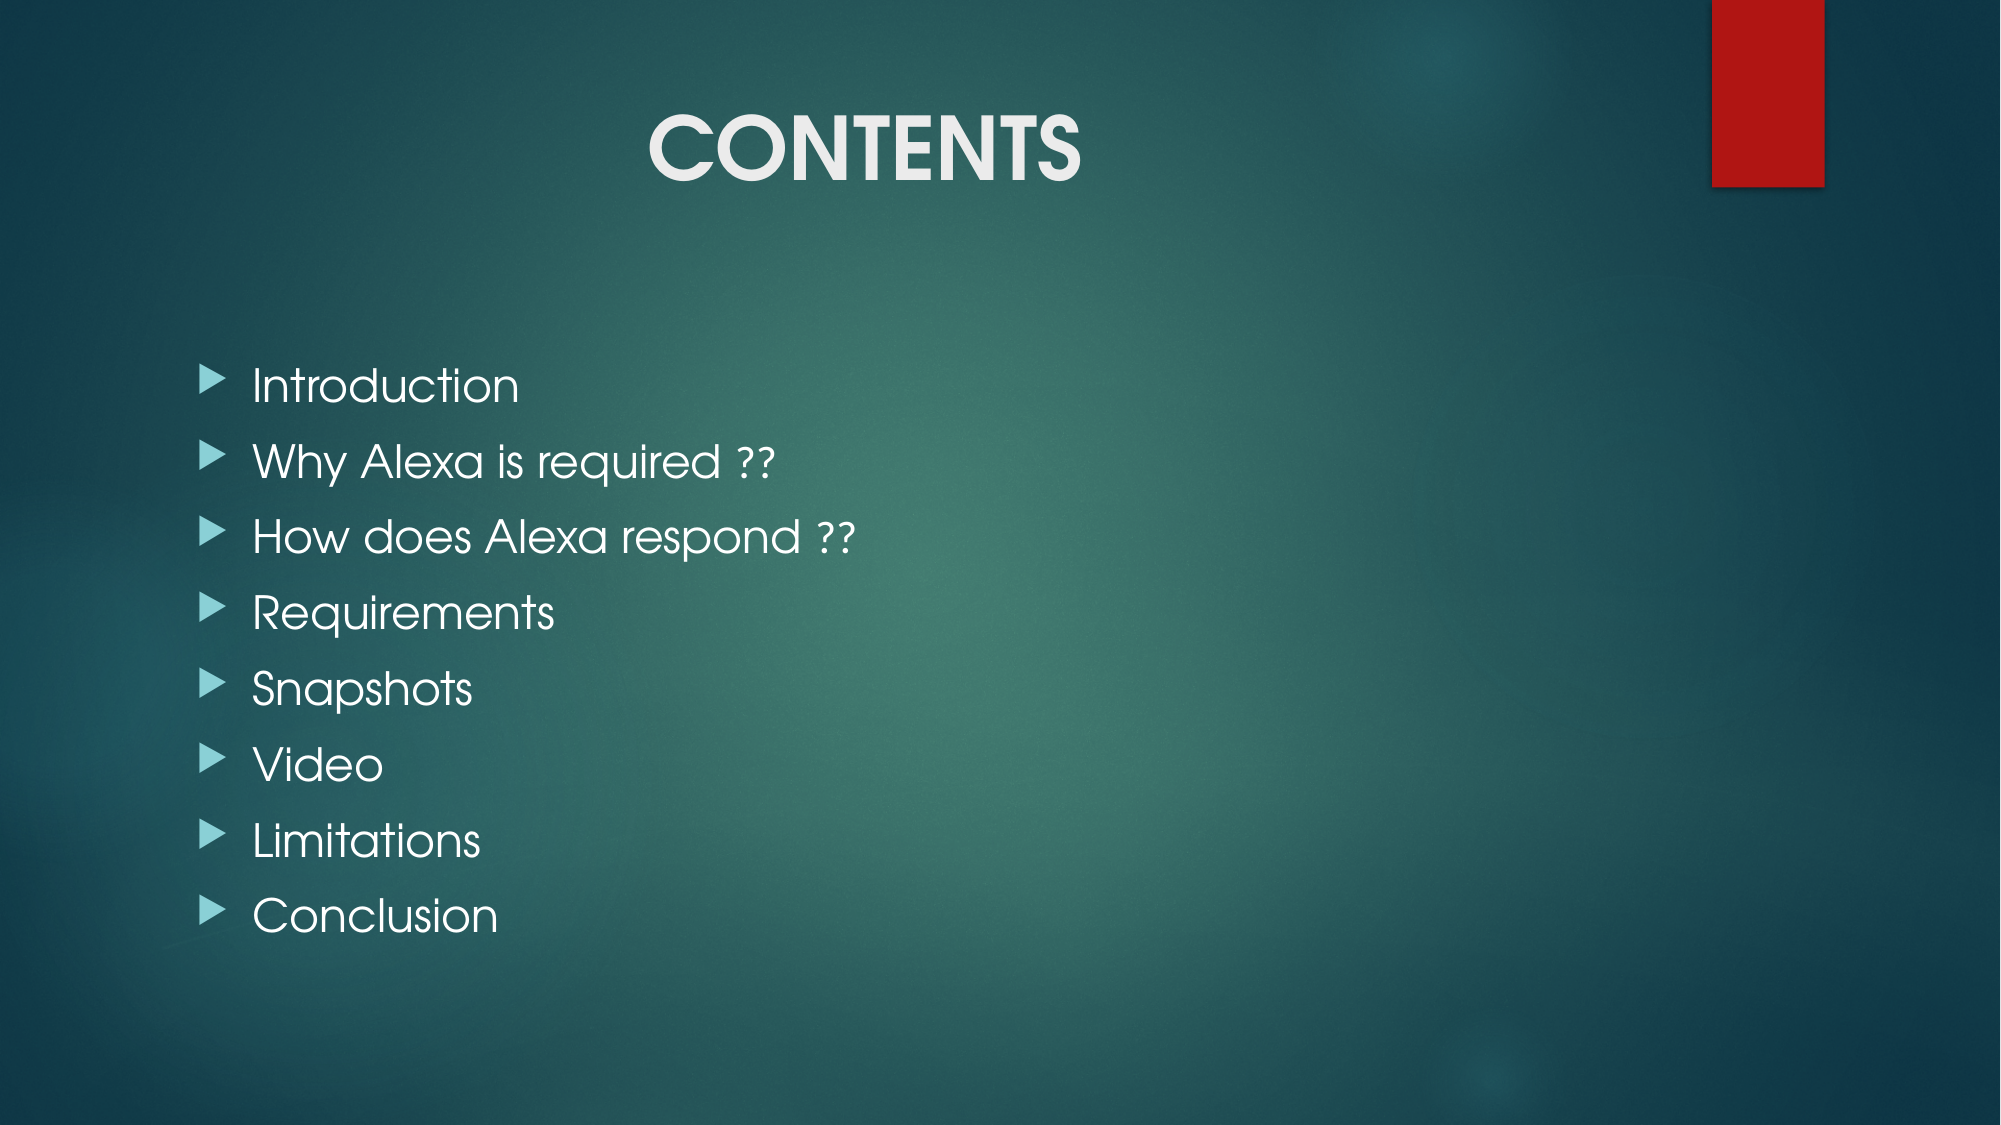

# CONTENTS
Introduction
Why Alexa is required ??
How does Alexa respond ??
Requirements
Snapshots
Video
Limitations
Conclusion